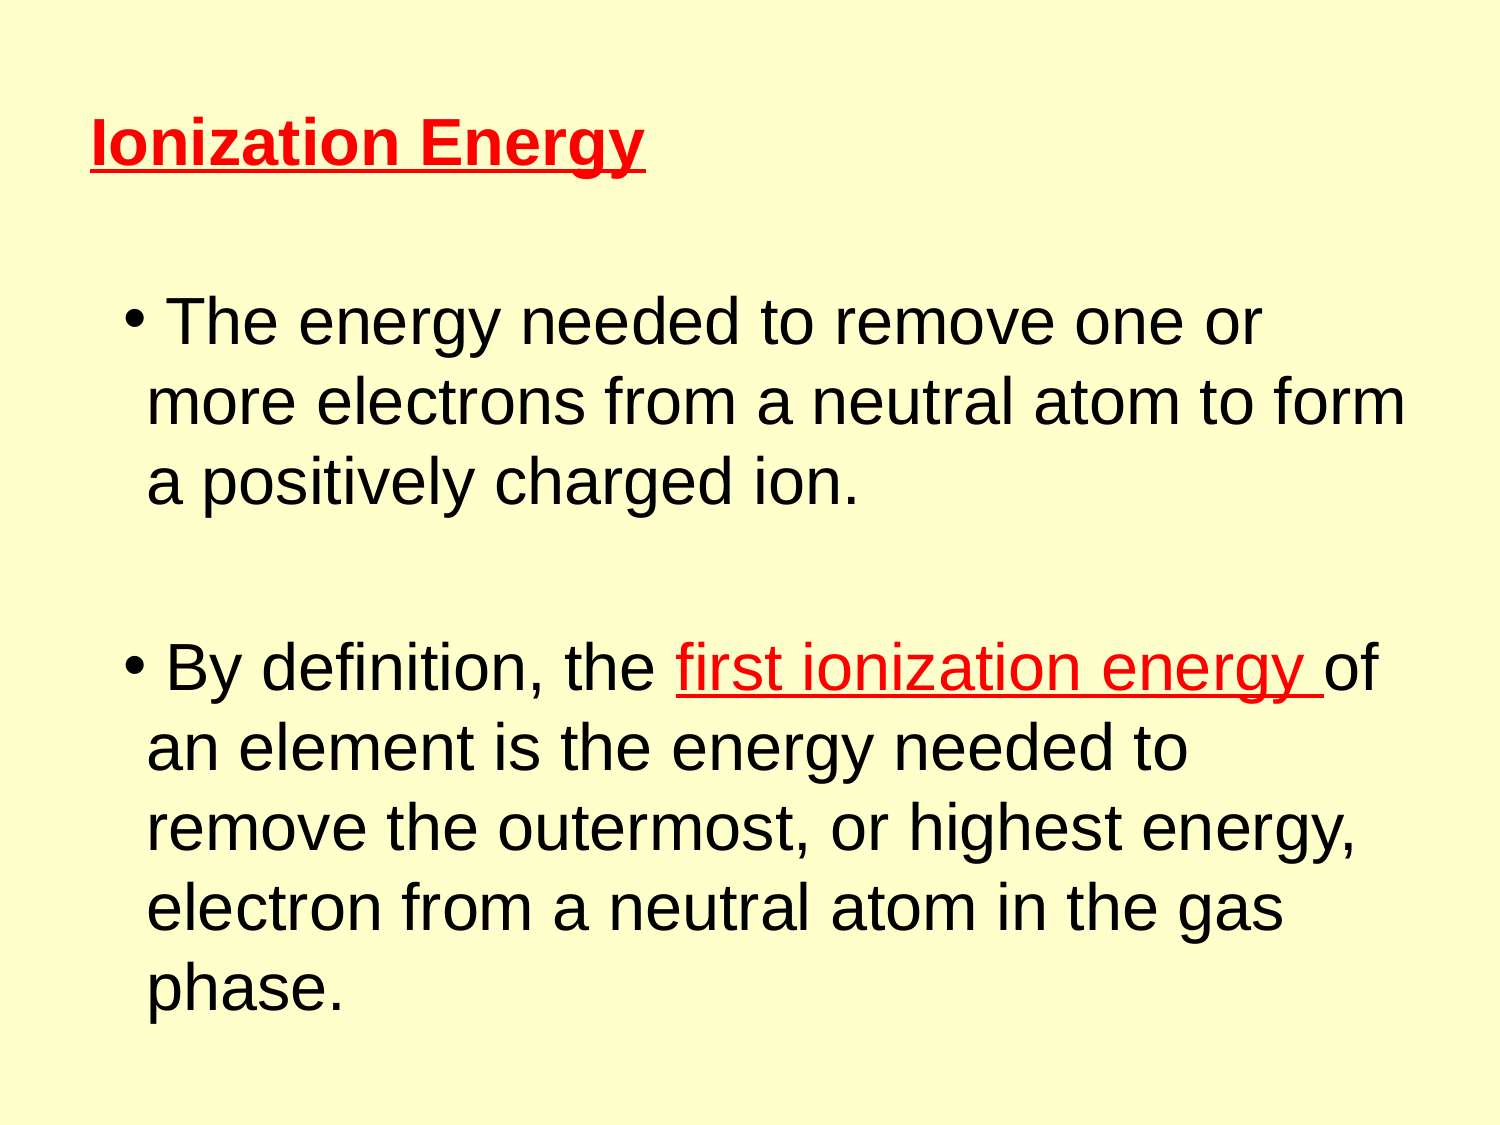

# Ionization Energy
 The energy needed to remove one or more electrons from a neutral atom to form a positively charged ion.

 By definition, the first ionization energy of an element is the energy needed to remove the outermost, or highest energy, electron from a neutral atom in the gas phase.